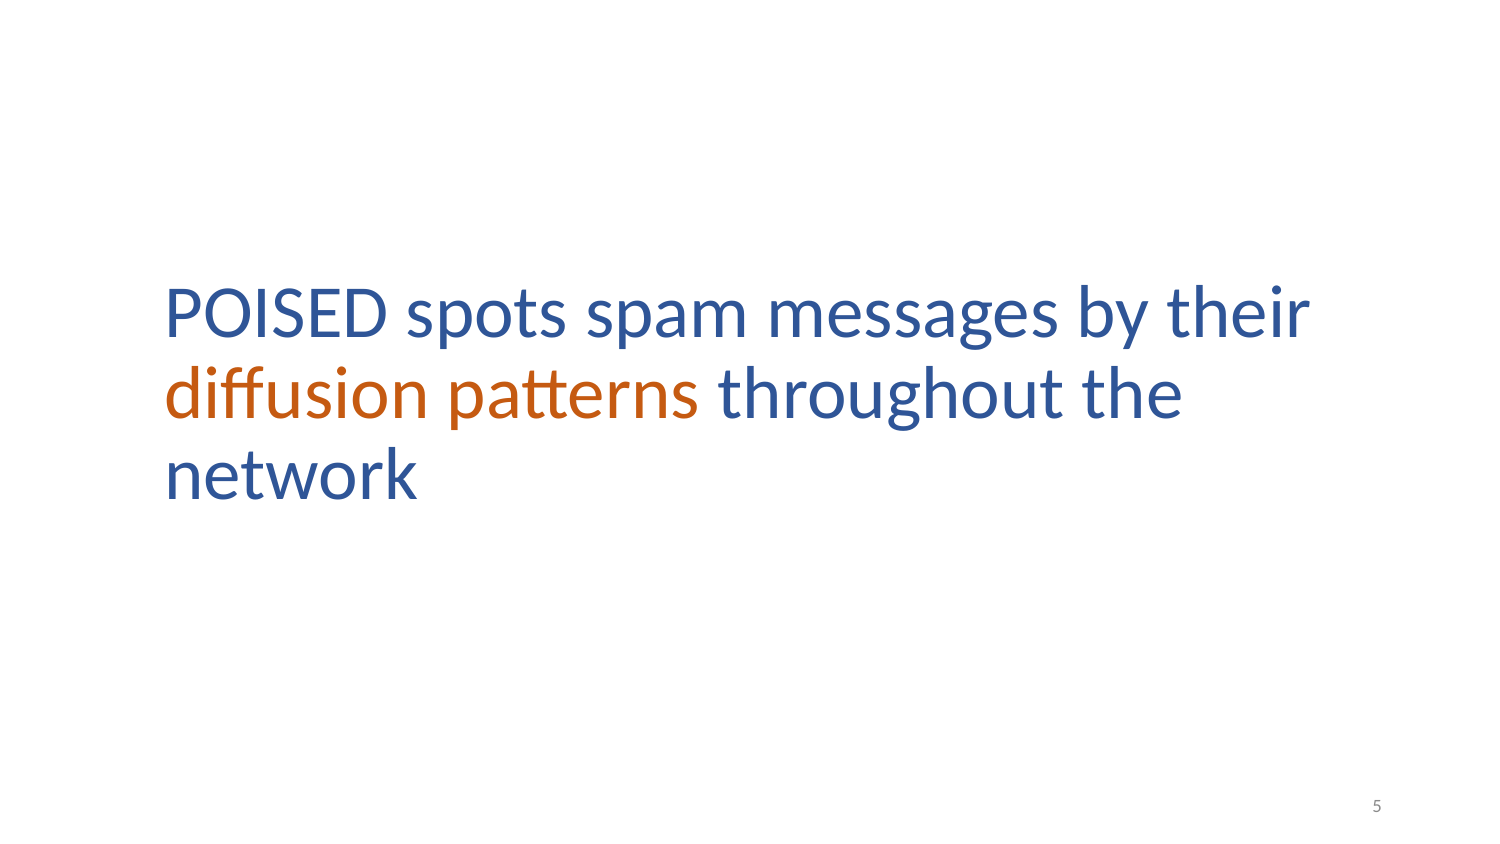

# POISED spots spam messages by their diffusion patterns throughout the network
5